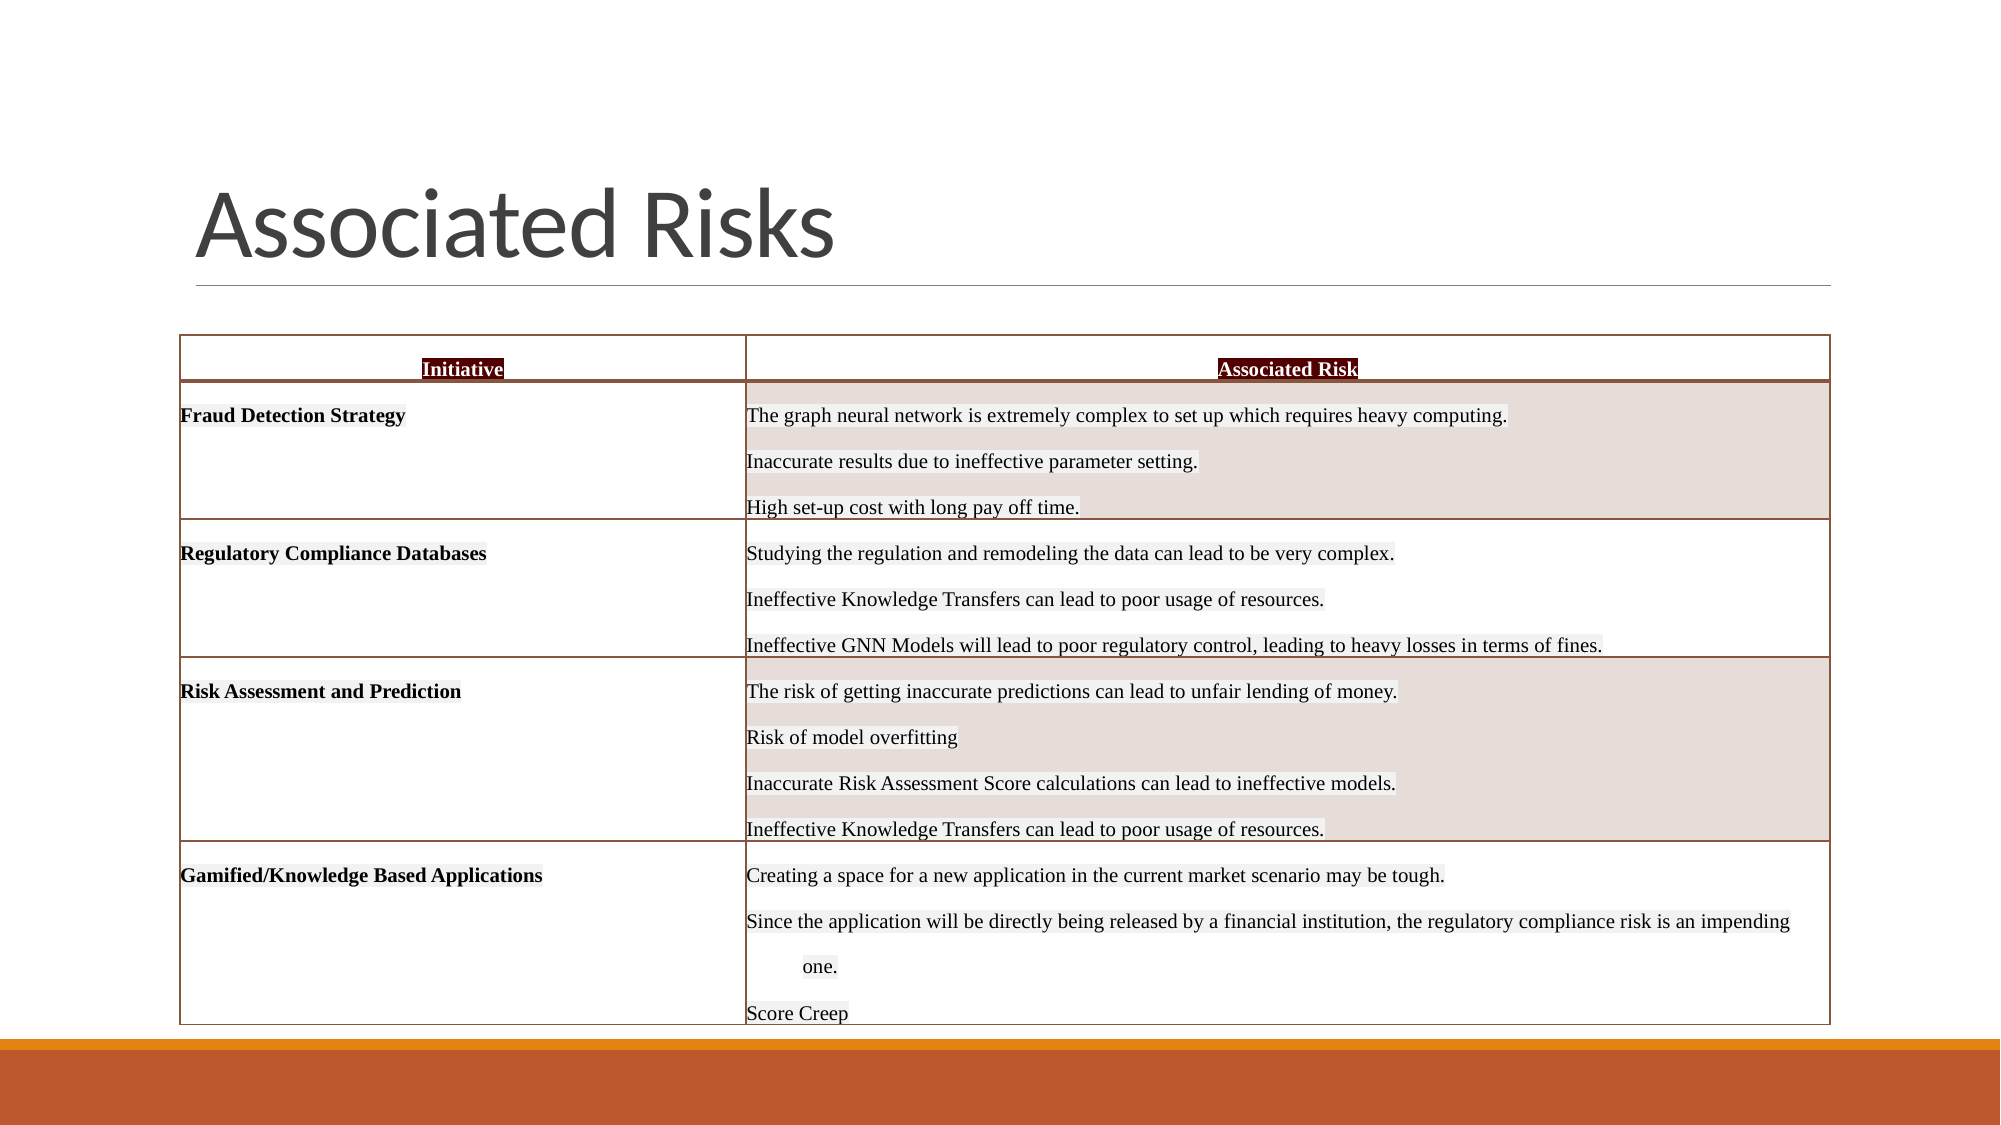

# Associated Risks
| Initiative | Associated Risk |
| --- | --- |
| Fraud Detection Strategy | The graph neural network is extremely complex to set up which requires heavy computing. Inaccurate results due to ineffective parameter setting. High set-up cost with long pay off time. |
| Regulatory Compliance Databases | Studying the regulation and remodeling the data can lead to be very complex. Ineffective Knowledge Transfers can lead to poor usage of resources. Ineffective GNN Models will lead to poor regulatory control, leading to heavy losses in terms of fines. |
| Risk Assessment and Prediction | The risk of getting inaccurate predictions can lead to unfair lending of money. Risk of model overfitting Inaccurate Risk Assessment Score calculations can lead to ineffective models. Ineffective Knowledge Transfers can lead to poor usage of resources. |
| Gamified/Knowledge Based Applications | Creating a space for a new application in the current market scenario may be tough. Since the application will be directly being released by a financial institution, the regulatory compliance risk is an impending one. Score Creep |